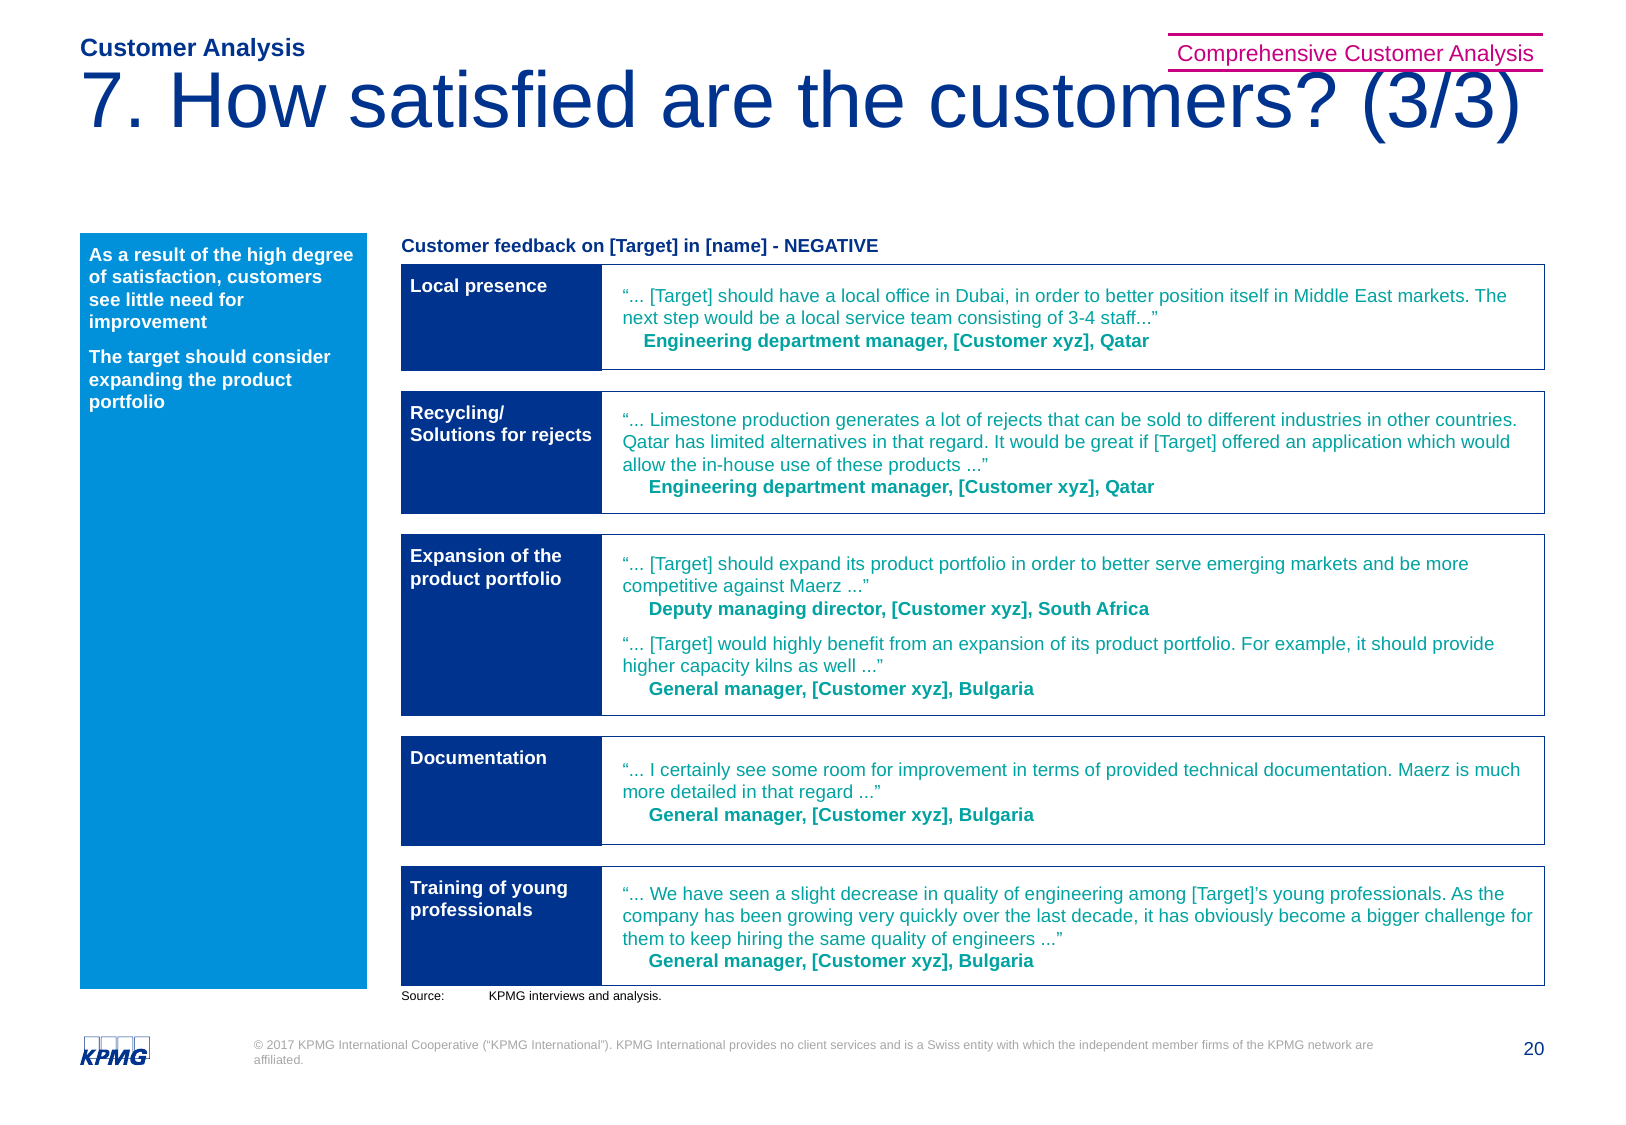

Customer Analysis
Comprehensive Customer Analysis
# 7. How satisfied are the customers? (3/3)
As a result of the high degree of satisfaction, customers see little need for improvement
The target should consider expanding the product portfolio

Customer feedback on [Target] in [name] - NEGATIVE
Local presence
“... [Target] should have a local office in Dubai, in order to better position itself in Middle East markets. The next step would be a local service team consisting of 3-4 staff...”
    Engineering department manager, [Customer xyz], Qatar
Recycling/
Solutions for rejects
“... Limestone production generates a lot of rejects that can be sold to different industries in other countries. Qatar has limited alternatives in that regard. It would be great if [Target] offered an application which would allow the in-house use of these products ...”
     Engineering department manager, [Customer xyz], Qatar
Expansion of the product portfolio
“... [Target] should expand its product portfolio in order to better serve emerging markets and be more competitive against Maerz ...”
     Deputy managing director, [Customer xyz], South Africa
“... [Target] would highly benefit from an expansion of its product portfolio. For example, it should provide higher capacity kilns as well ...”
     General manager, [Customer xyz], Bulgaria
Documentation
“... I certainly see some room for improvement in terms of provided technical documentation. Maerz is much more detailed in that regard ...”
     General manager, [Customer xyz], Bulgaria
Training of young professionals
“... We have seen a slight decrease in quality of engineering among [Target]’s young professionals. As the company has been growing very quickly over the last decade, it has obviously become a bigger challenge for them to keep hiring the same quality of engineers ...”
     General manager, [Customer xyz], Bulgaria
Source:	KPMG interviews and analysis.